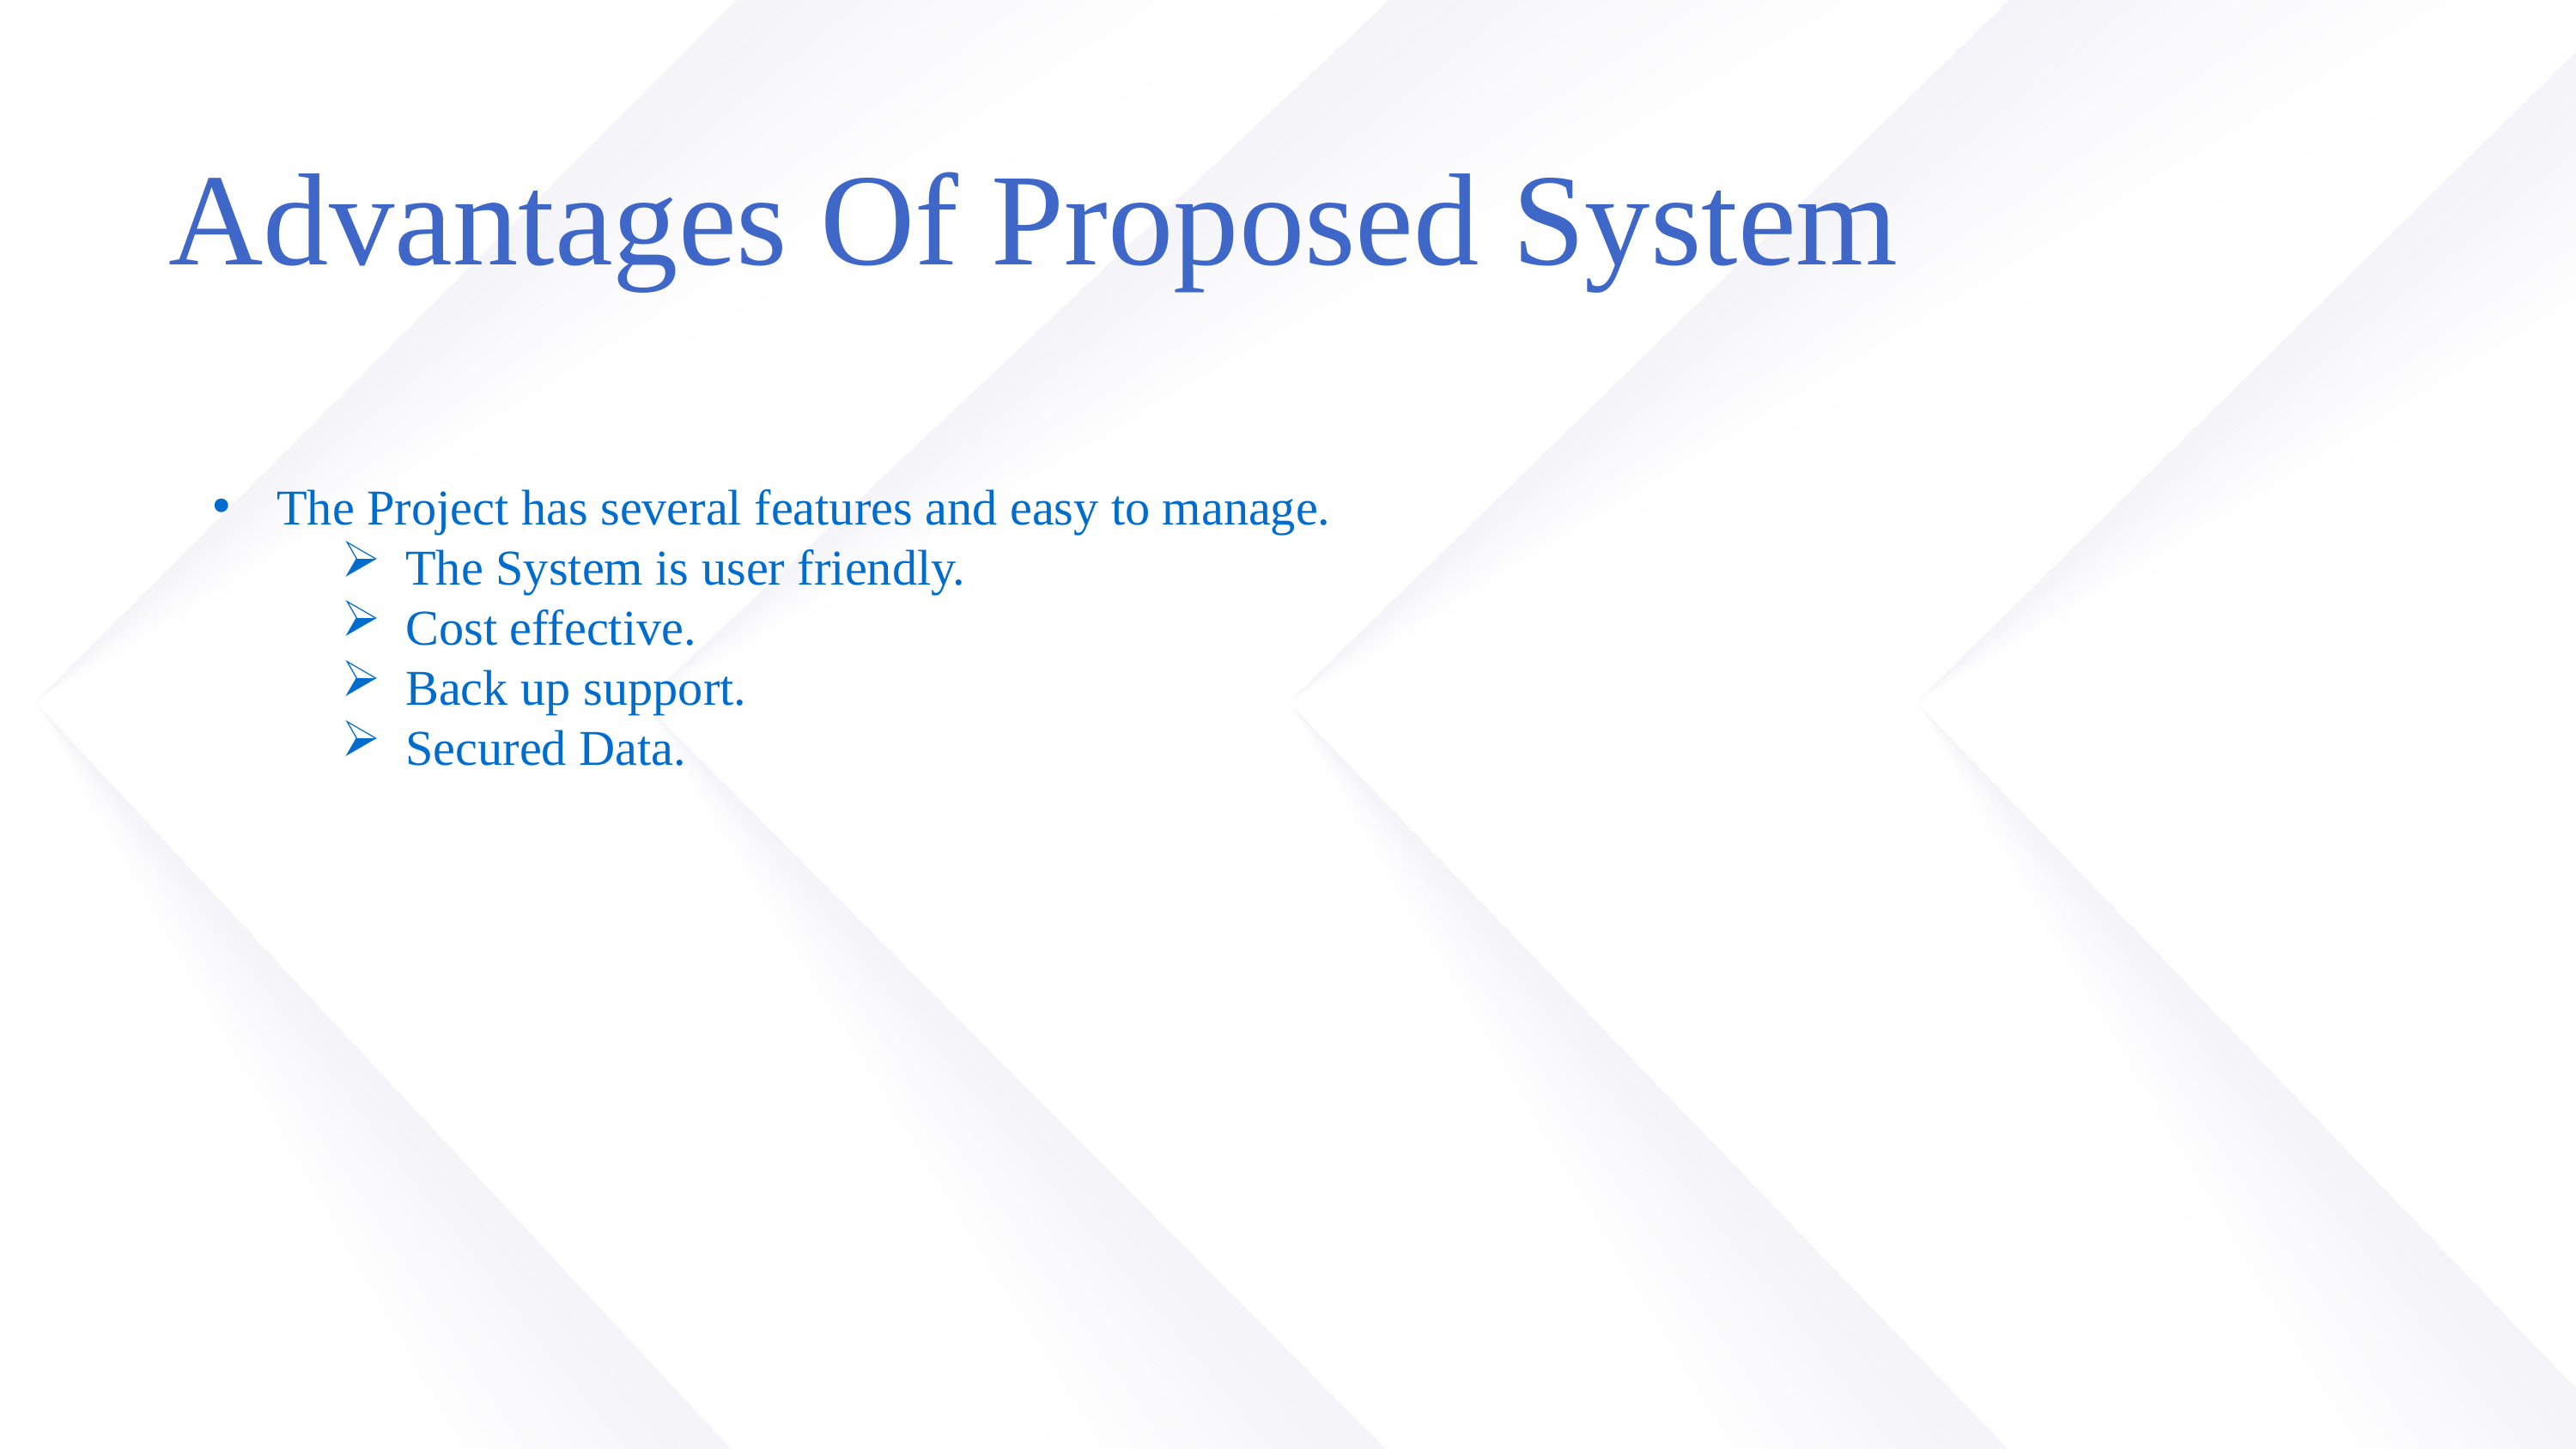

03
Advantages Of Proposed System
The Project has several features and easy to manage.
The System is user friendly.
Cost effective.
Back up support.
Secured Data.